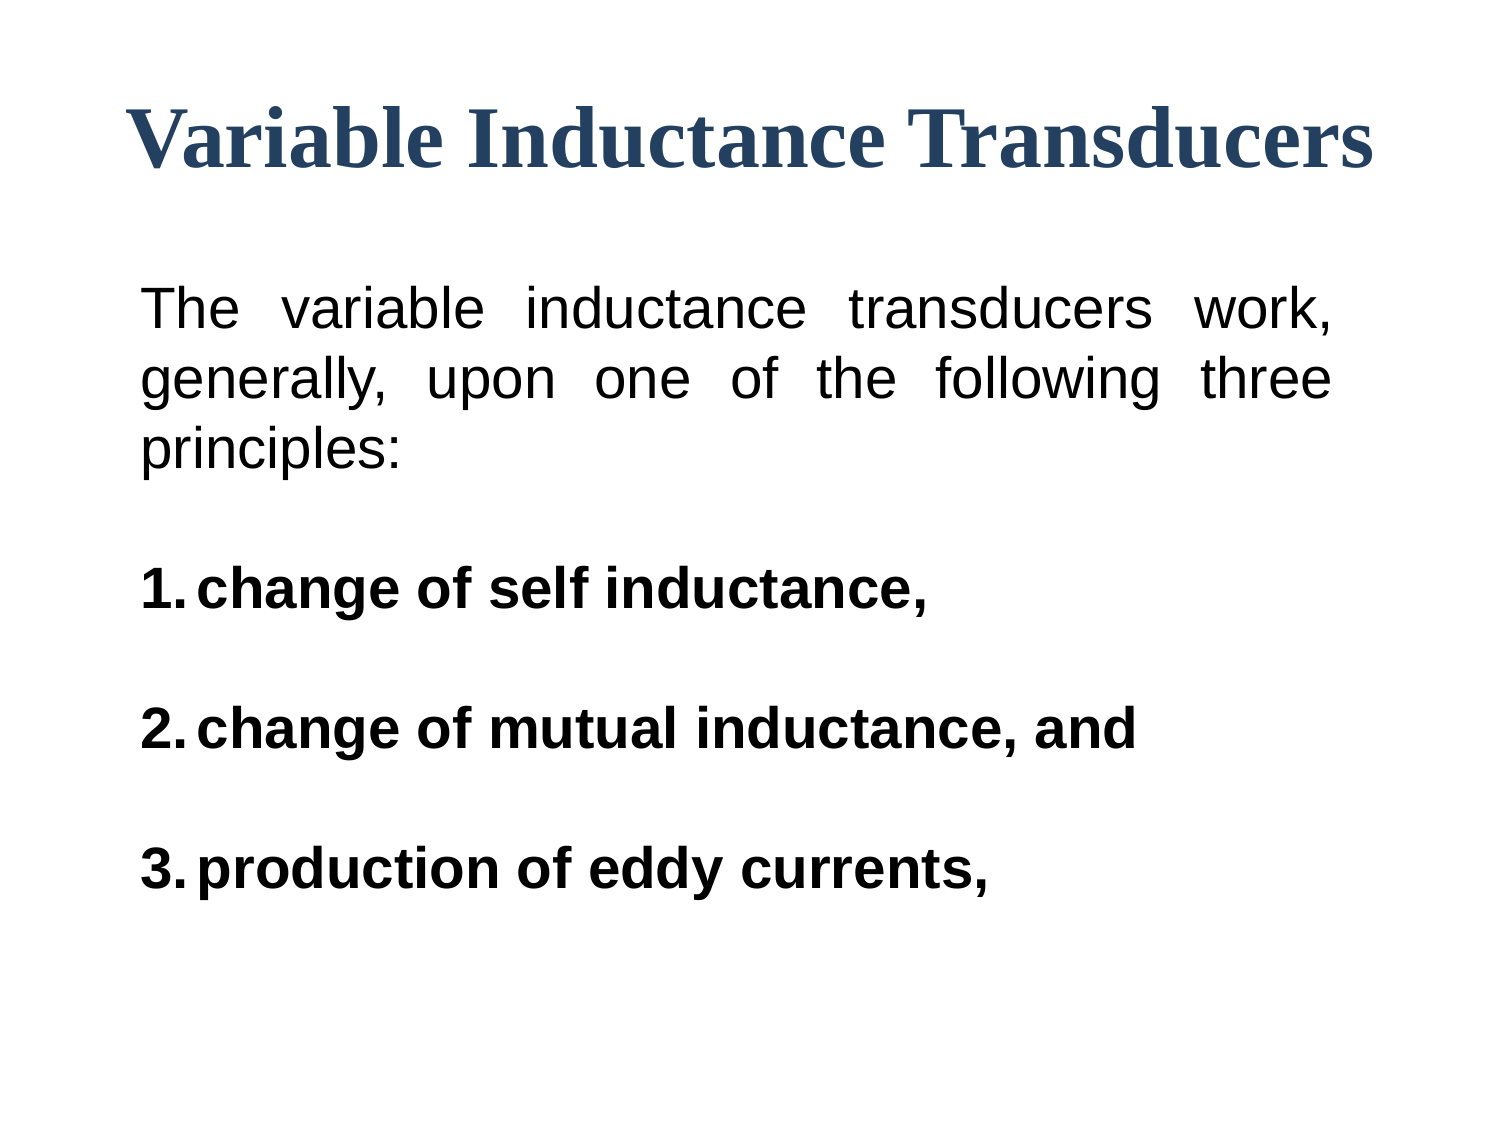

# Variable Inductance Transducers
The variable inductance transducers work, generally, upon one of the following three principles:

change of self inductance,

change of mutual inductance, and

production of eddy currents,